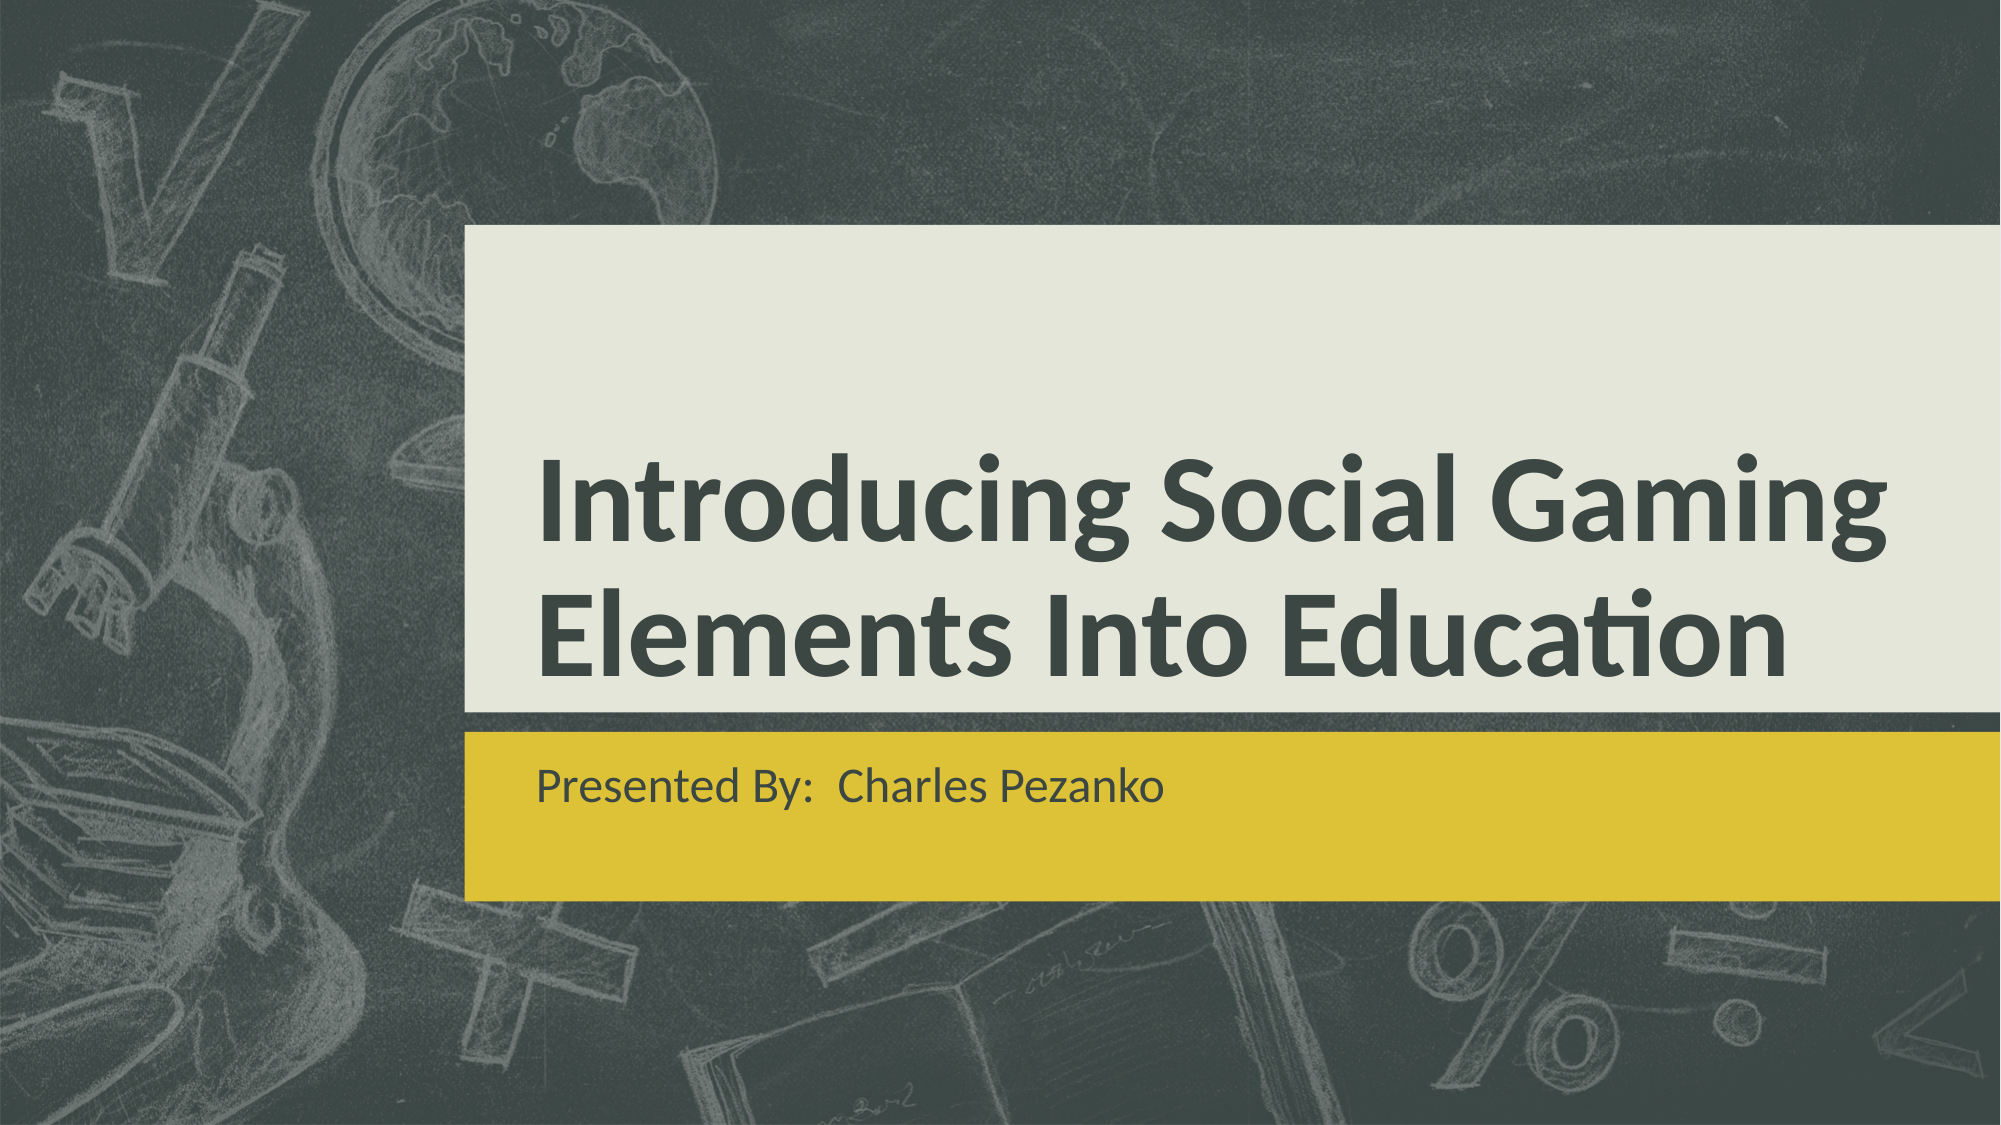

# Introducing Social Gaming Elements Into Education
Presented By:  Charles Pezanko